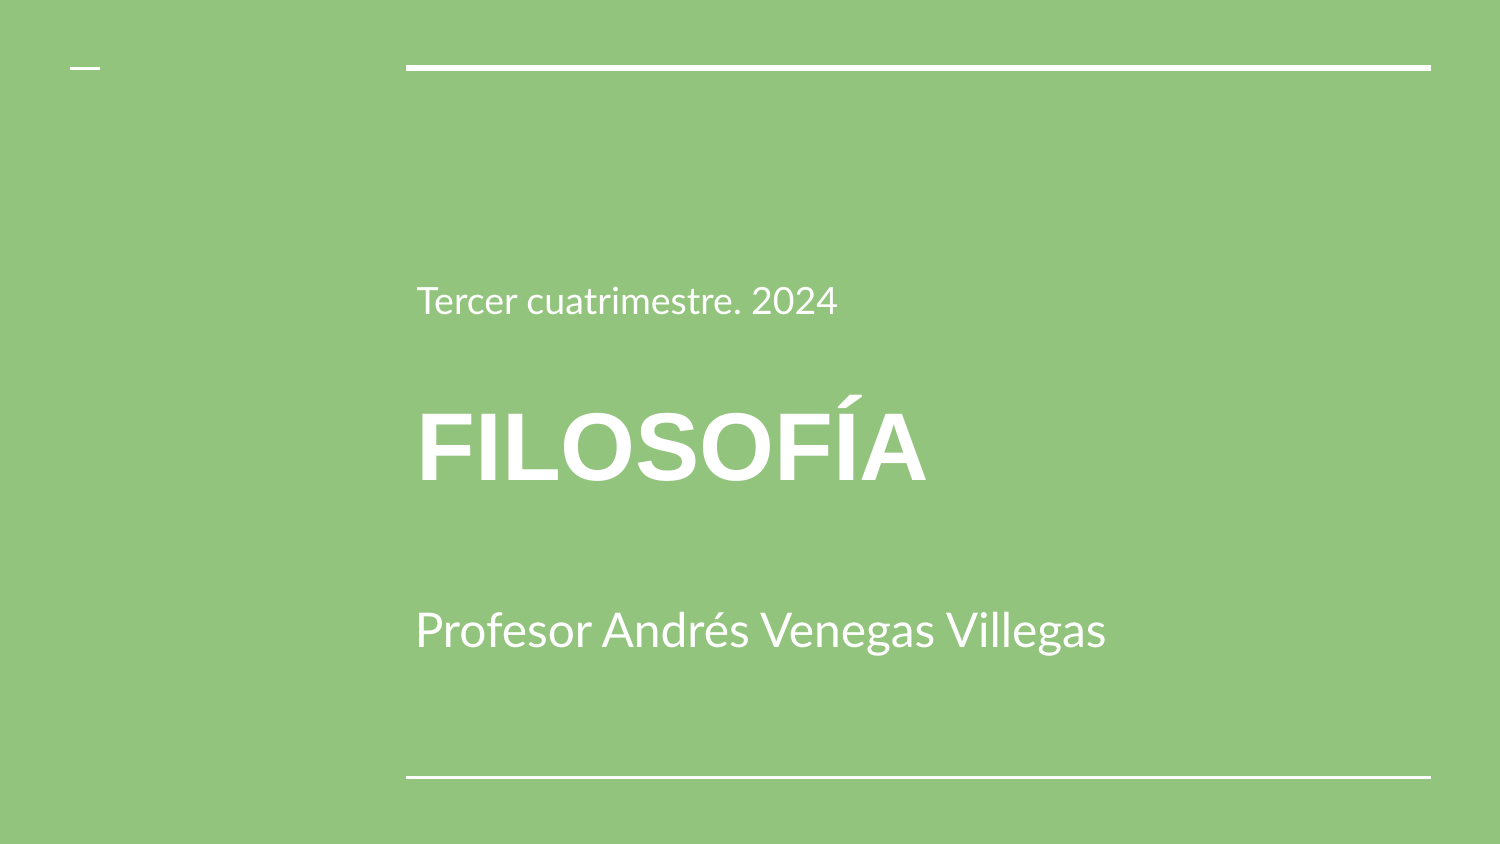

Tercer cuatrimestre. 2024

# FILOSOFÍA

Profesor Andrés Venegas Villegas